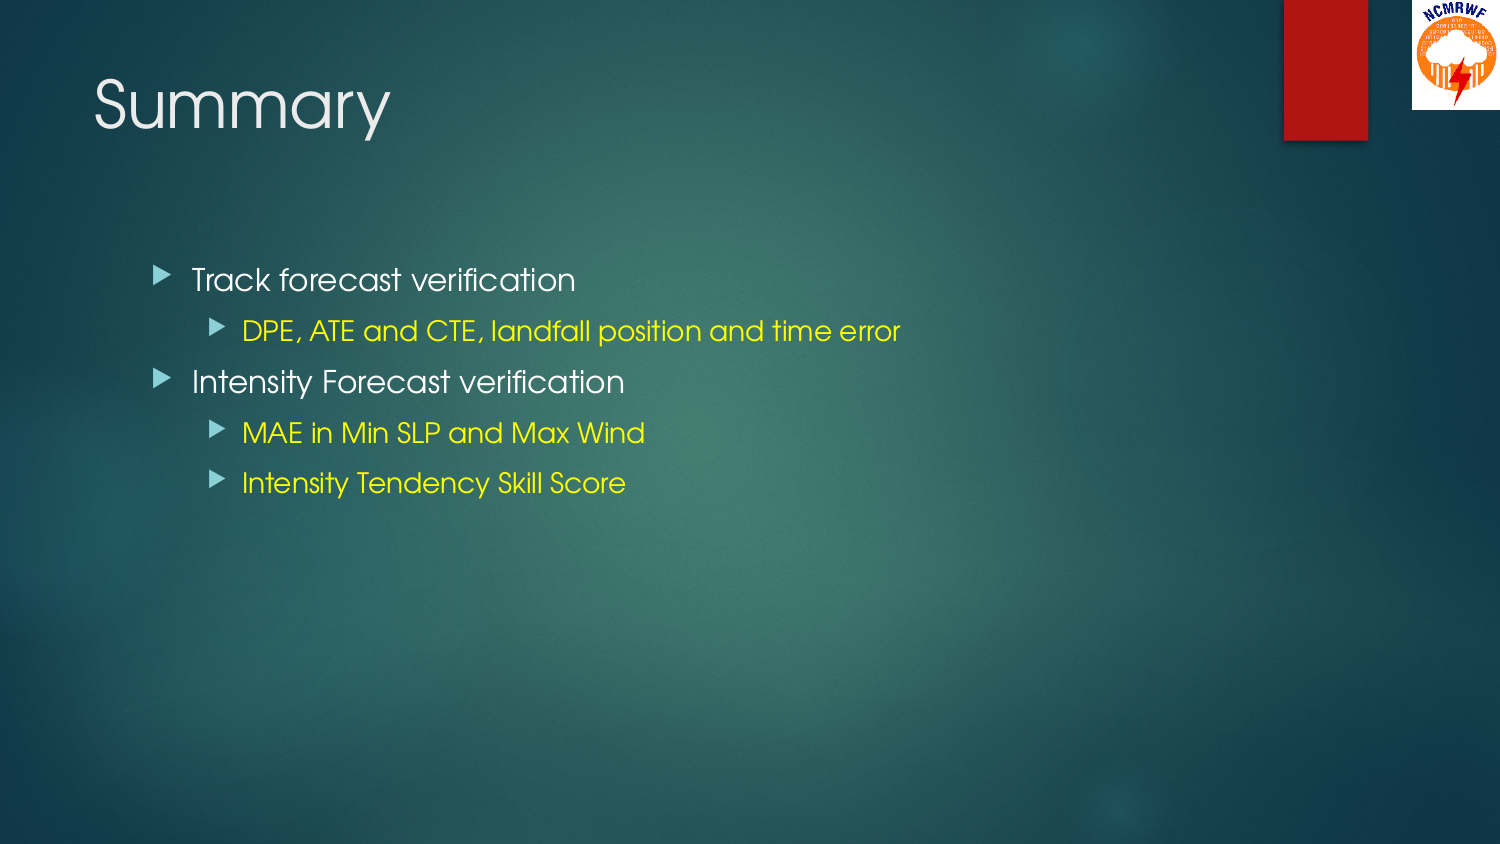

# Summary
Track forecast verification
DPE, ATE and CTE, landfall position and time error
Intensity Forecast verification
MAE in Min SLP and Max Wind
Intensity Tendency Skill Score